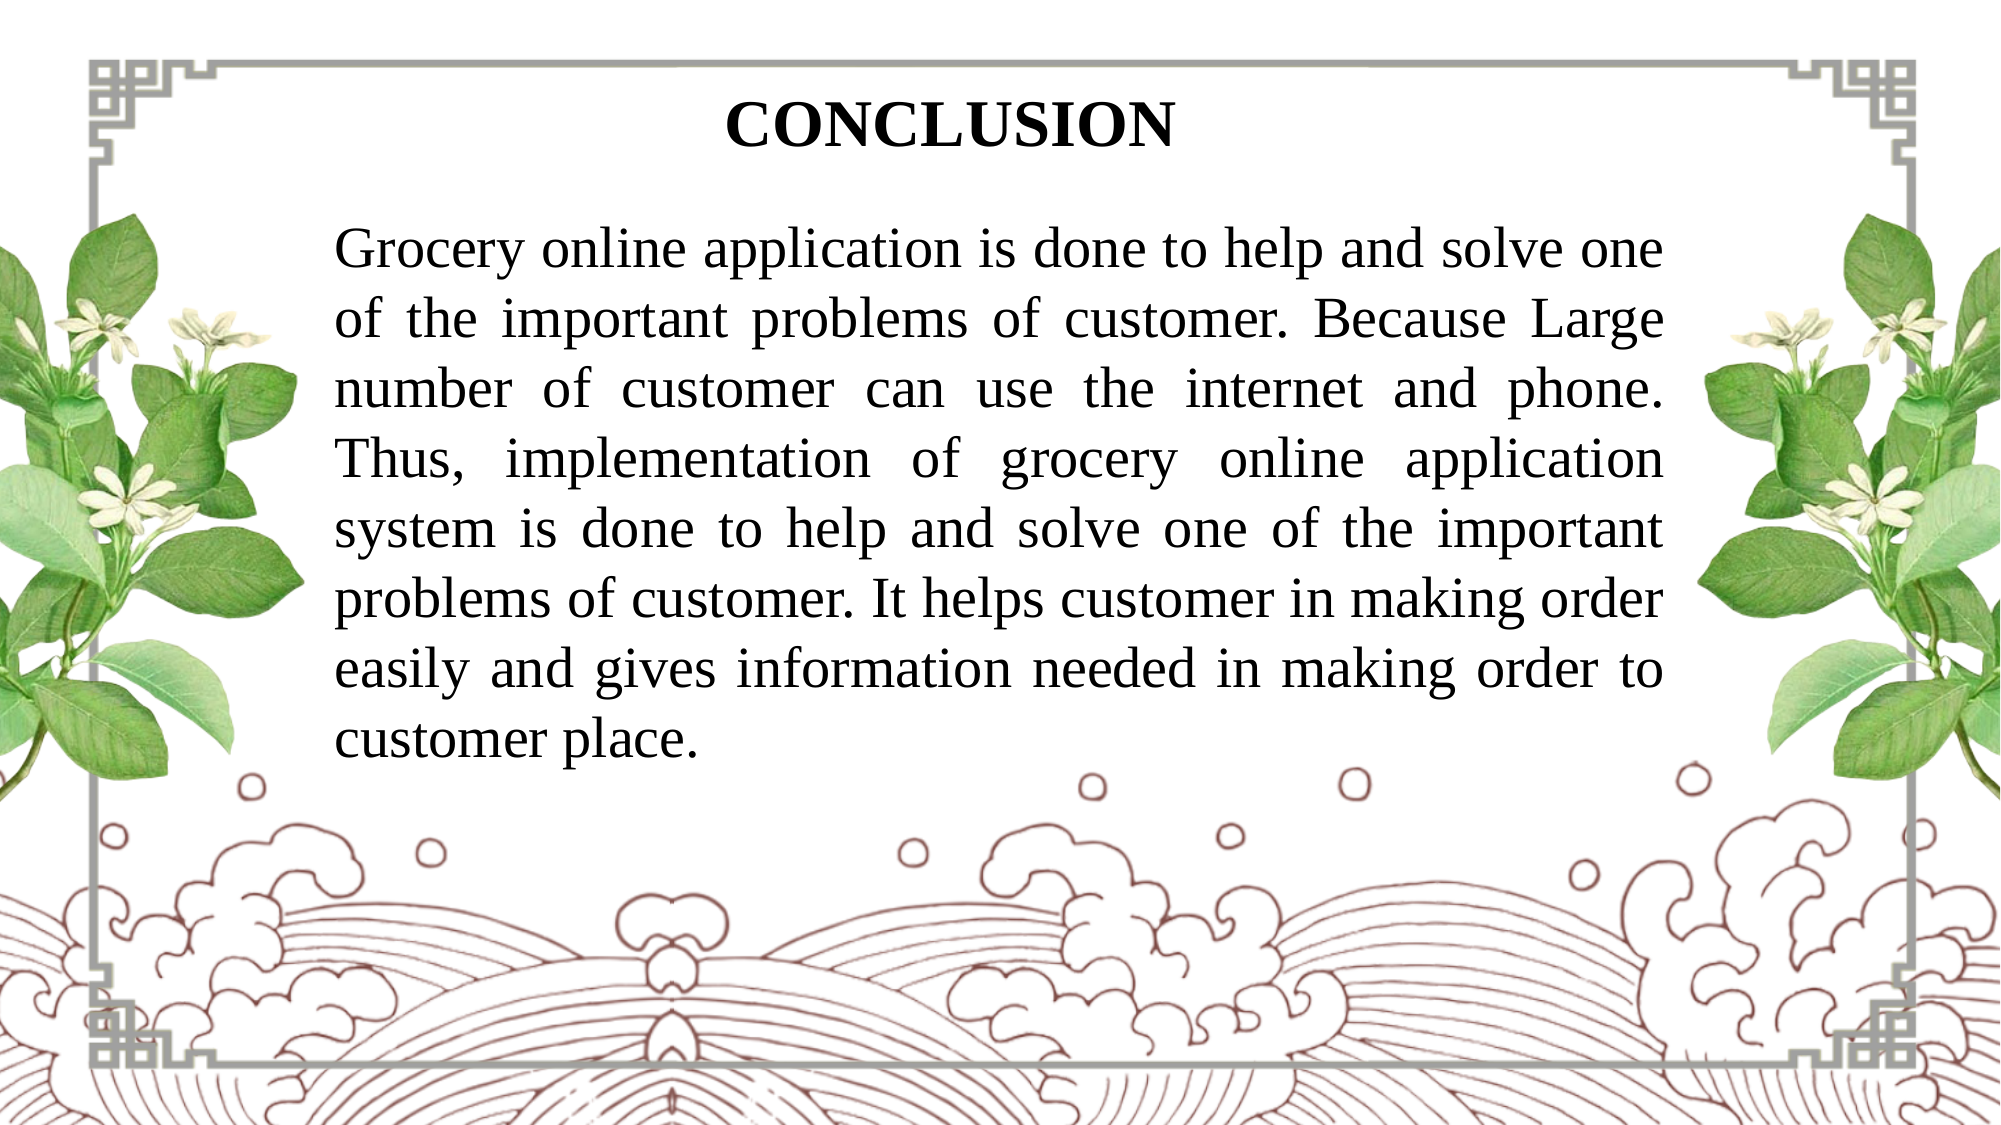

CONCLUSION

Grocery online application is done to help and solve one of the important problems of customer. Because Large number of customer can use the internet and phone. Thus, implementation of grocery online application system is done to help and solve one of the important problems of customer. It helps customer in making order easily and gives information needed in making order to customer place.